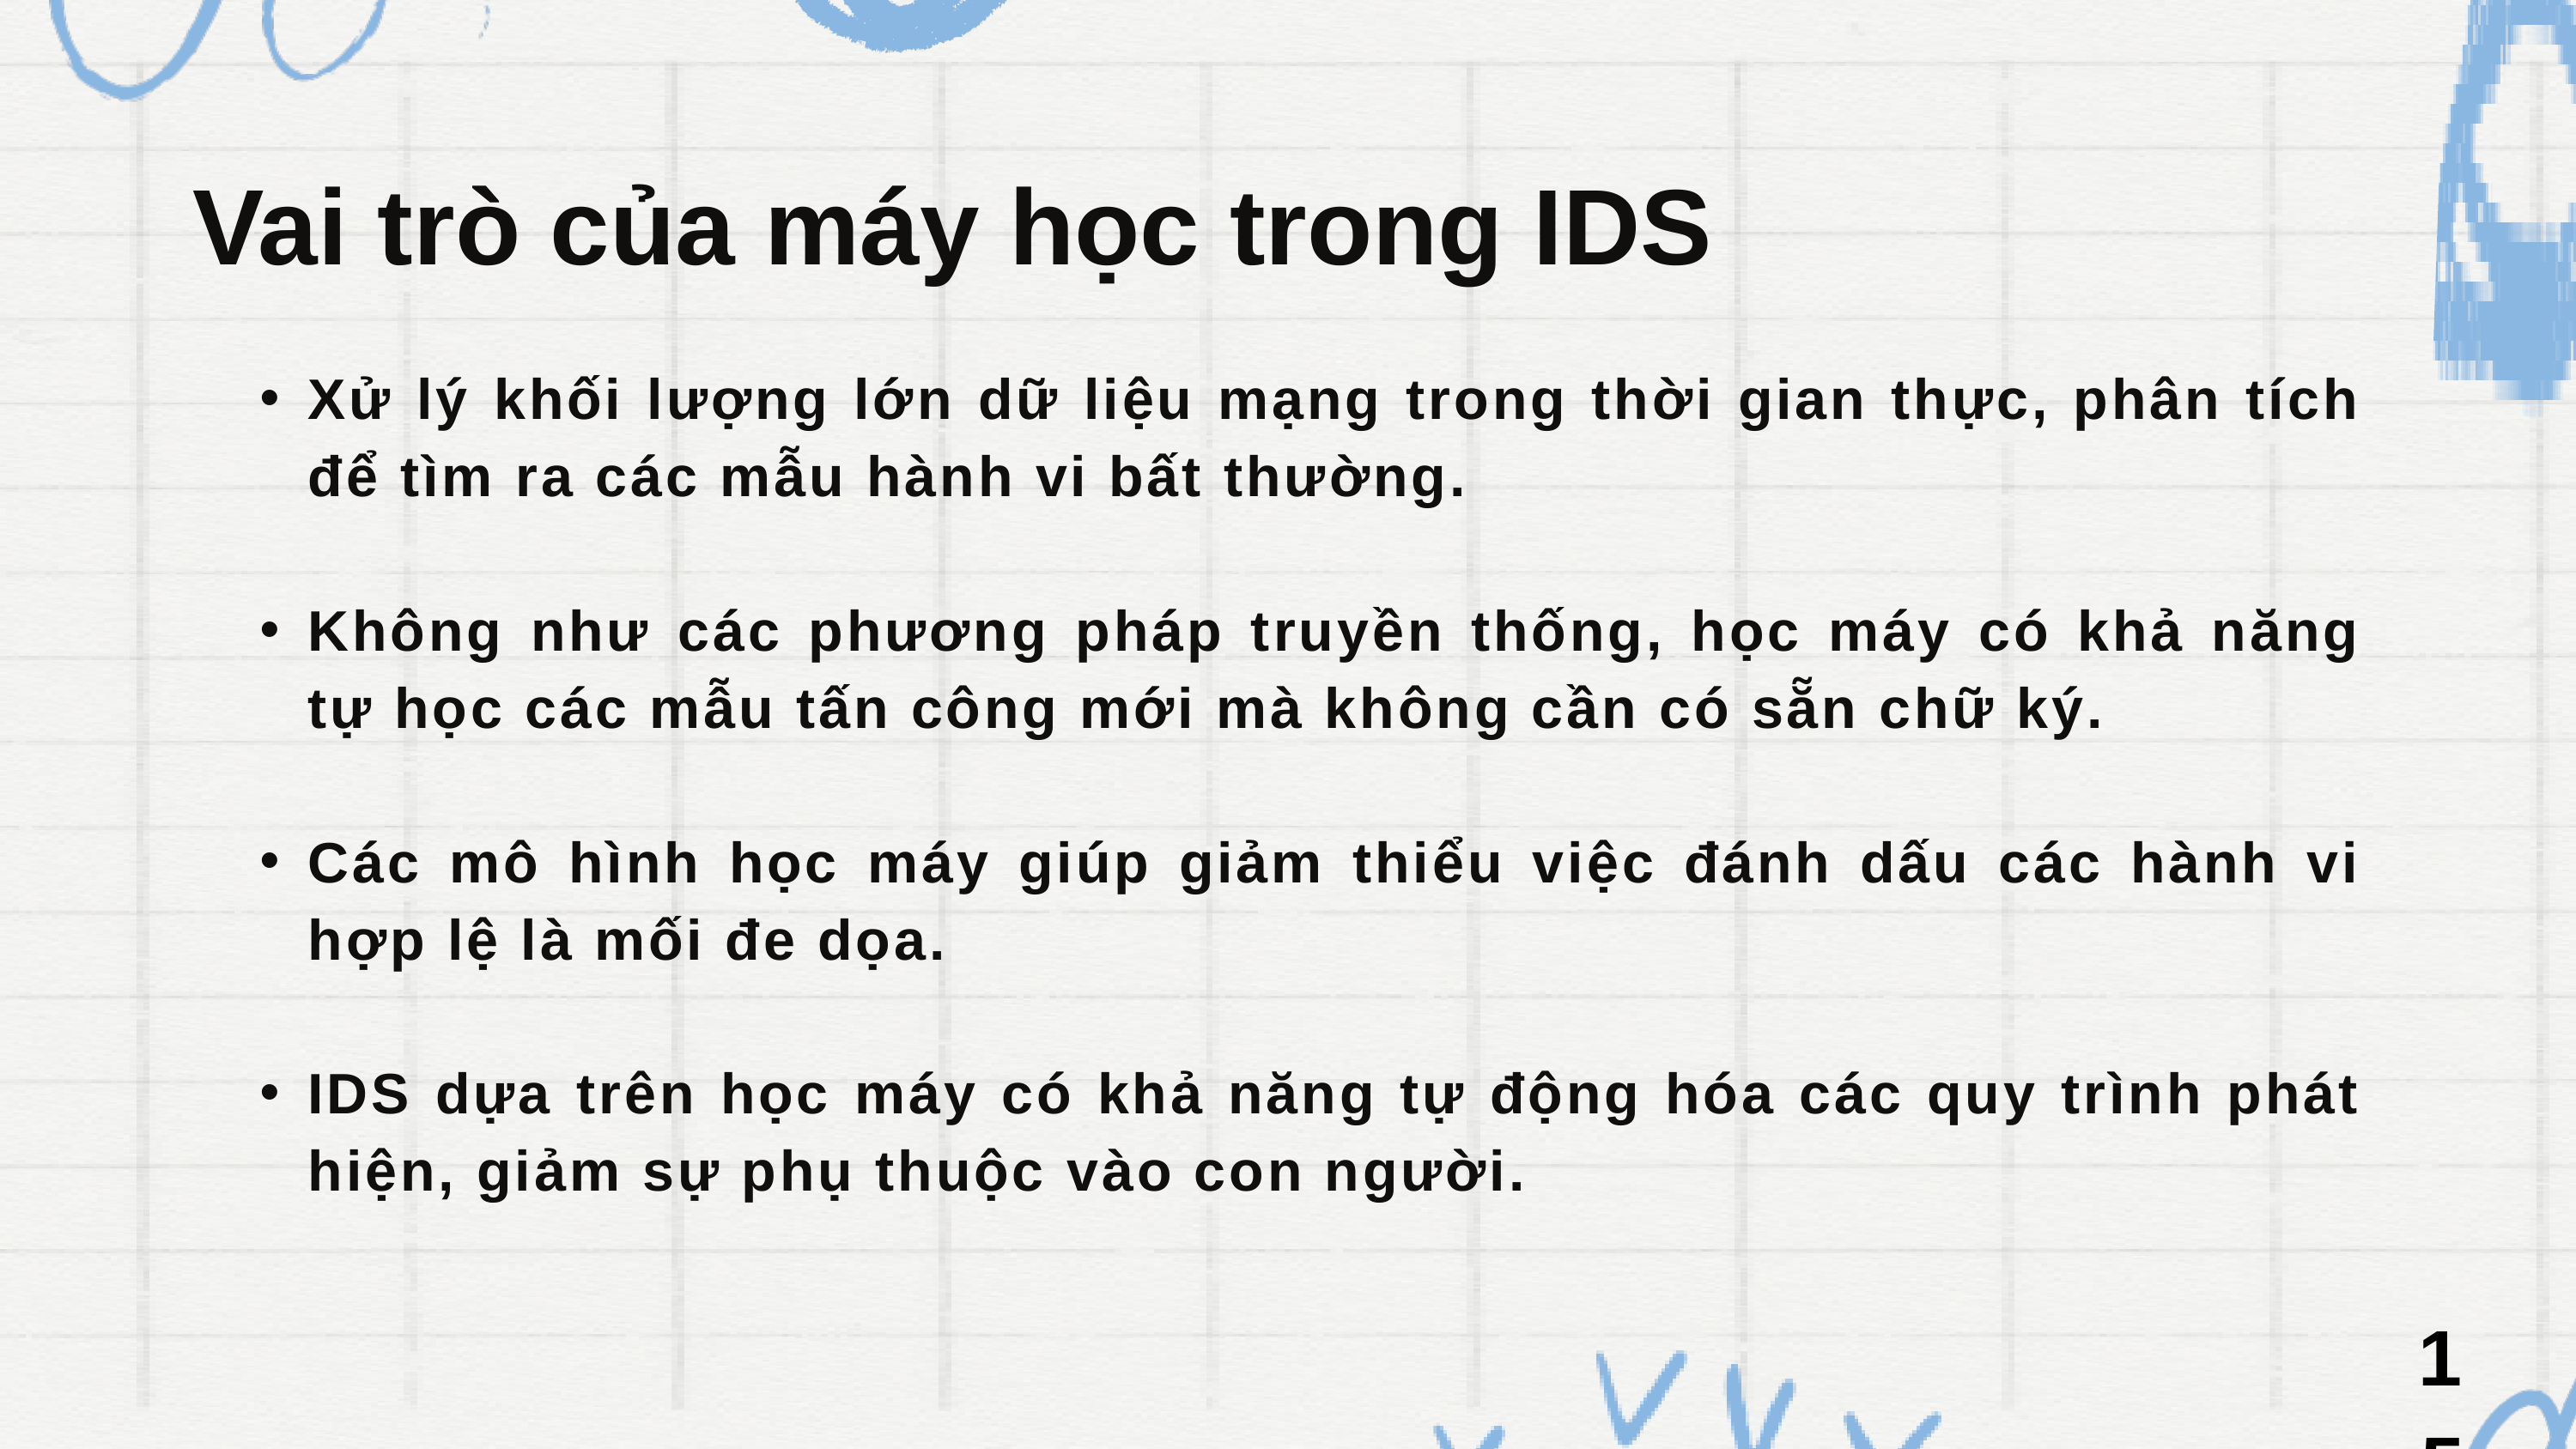

Vai trò của máy học trong IDS
Xử lý khối lượng lớn dữ liệu mạng trong thời gian thực, phân tích để tìm ra các mẫu hành vi bất thường.

Không như các phương pháp truyền thống, học máy có khả năng tự học các mẫu tấn công mới mà không cần có sẵn chữ ký.

Các mô hình học máy giúp giảm thiểu việc đánh dấu các hành vi hợp lệ là mối đe dọa.

IDS dựa trên học máy có khả năng tự động hóa các quy trình phát hiện, giảm sự phụ thuộc vào con người.

15